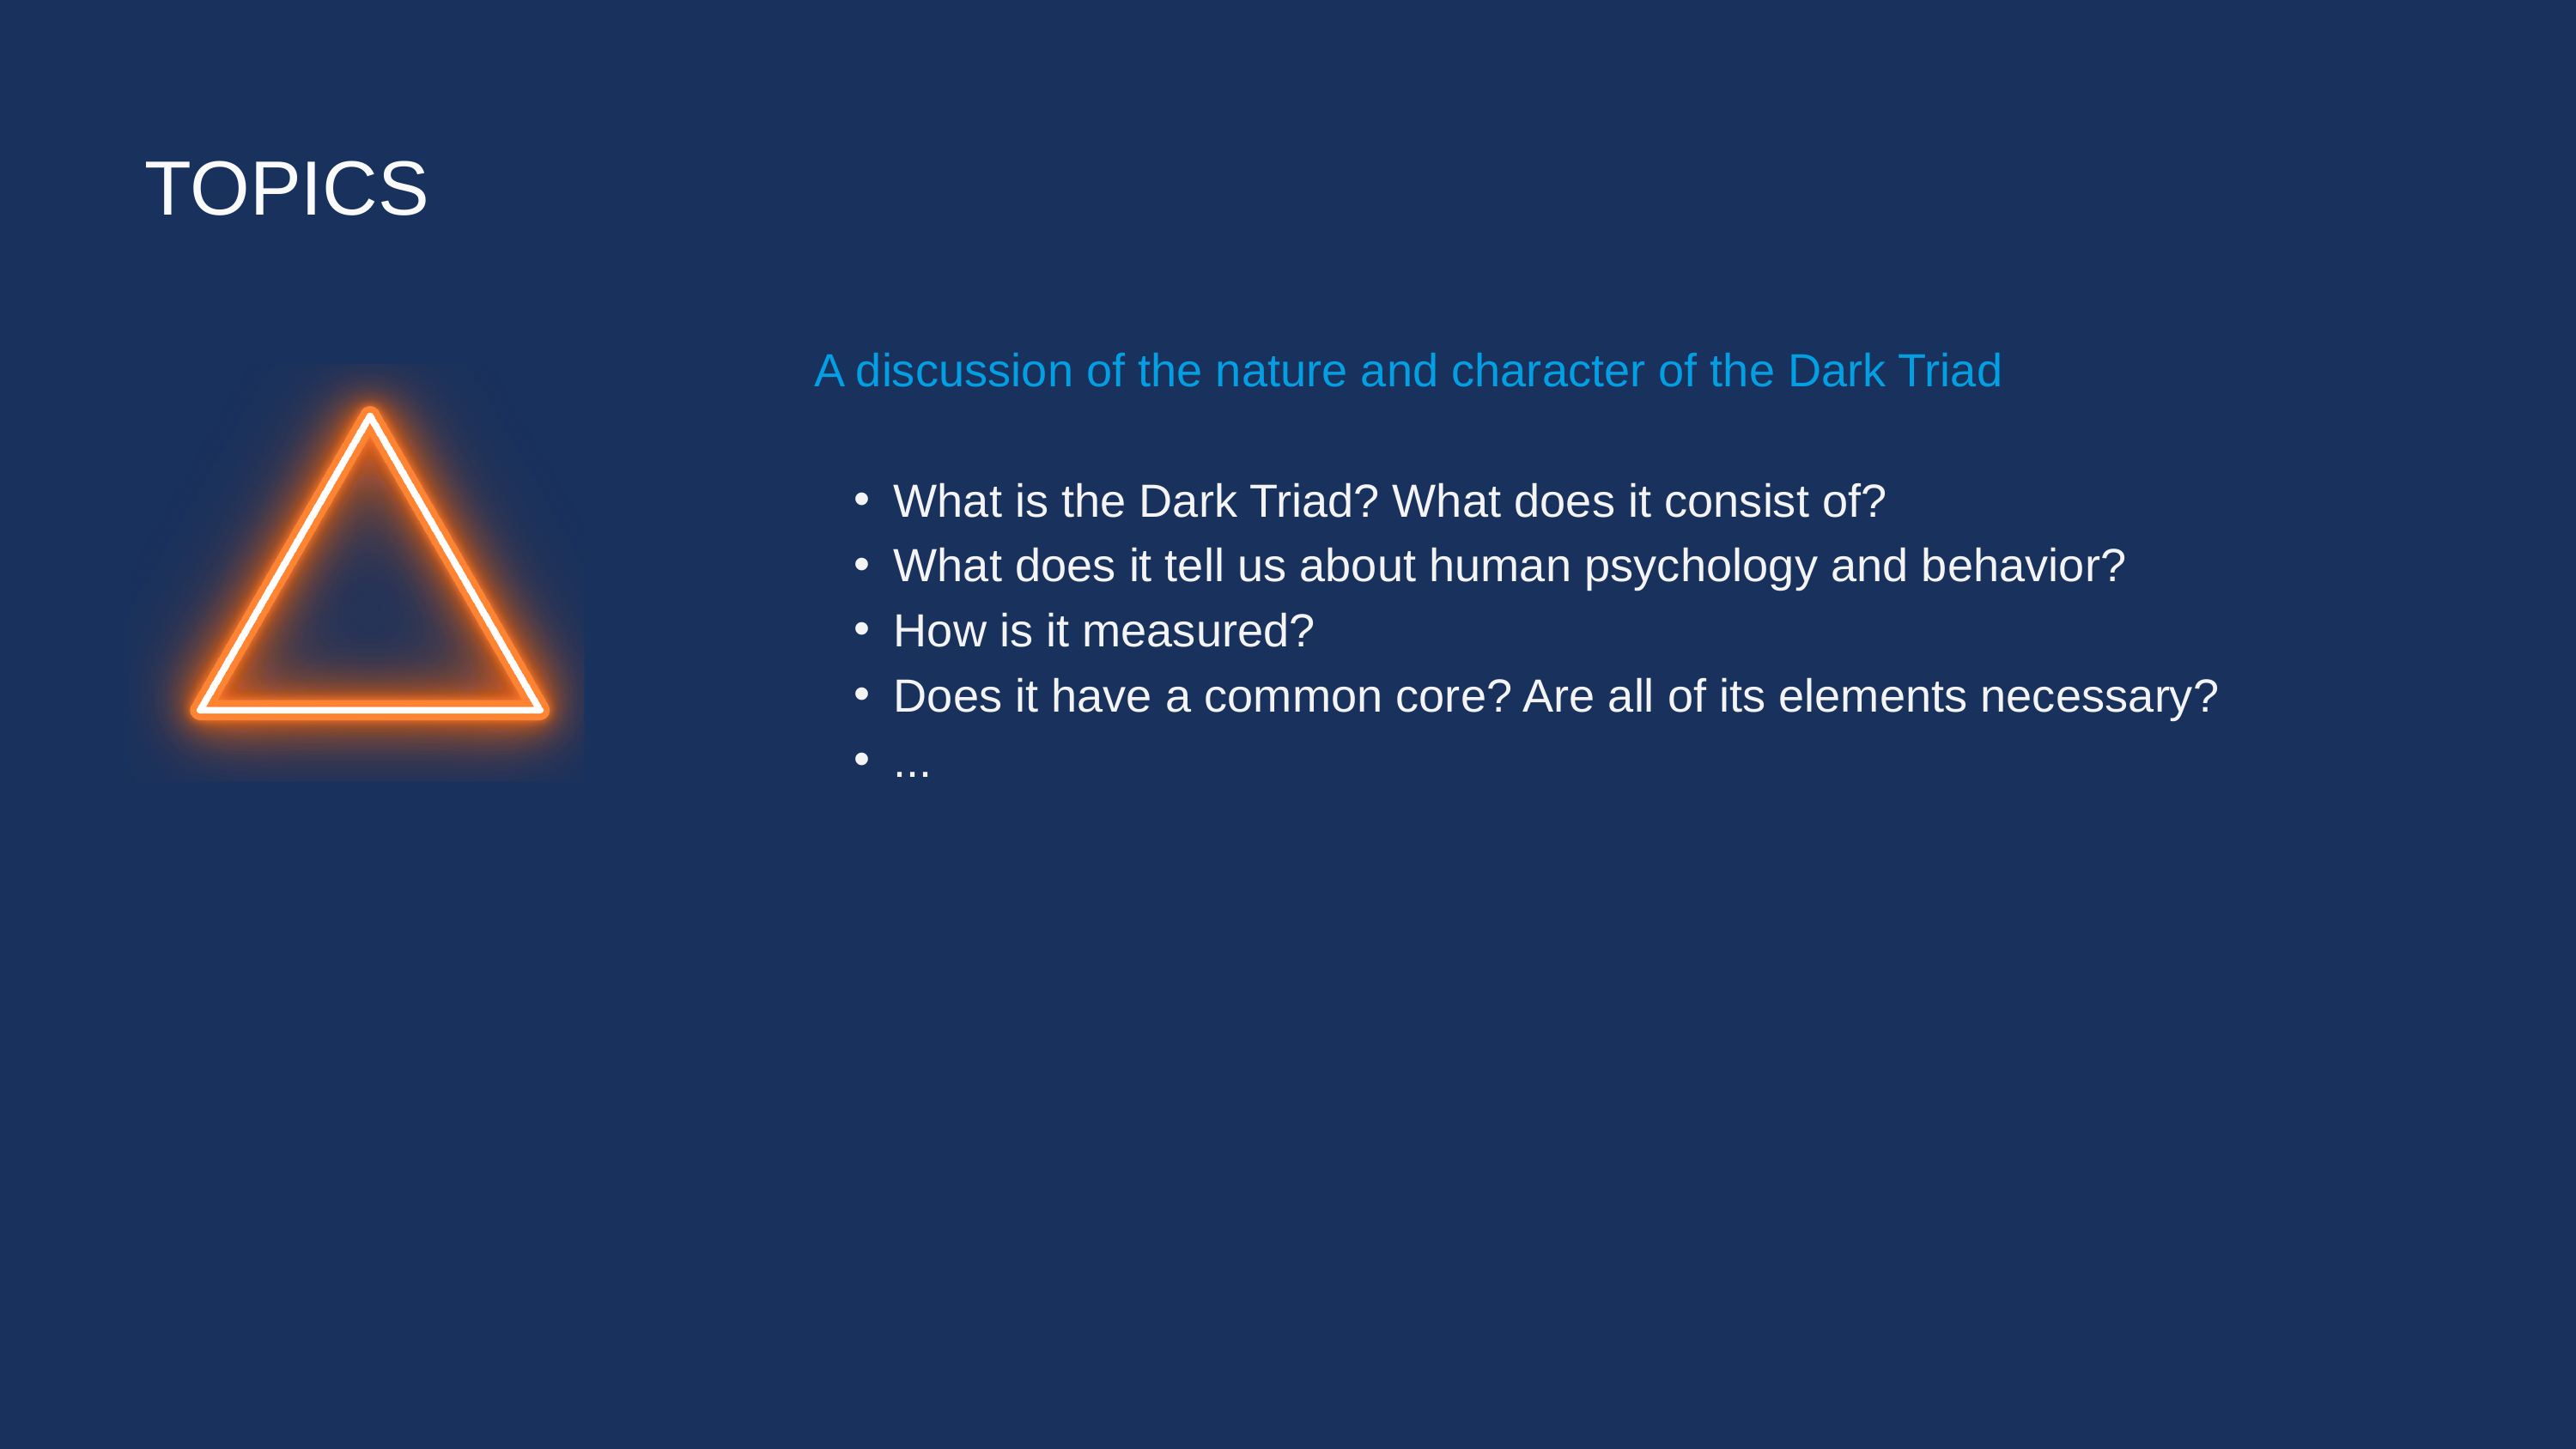

TOPICS
A discussion of the nature and character of the Dark Triad

What is the Dark Triad? What does it consist of?
What does it tell us about human psychology and behavior?
How is it measured?
Does it have a common core? Are all of its elements necessary?
...